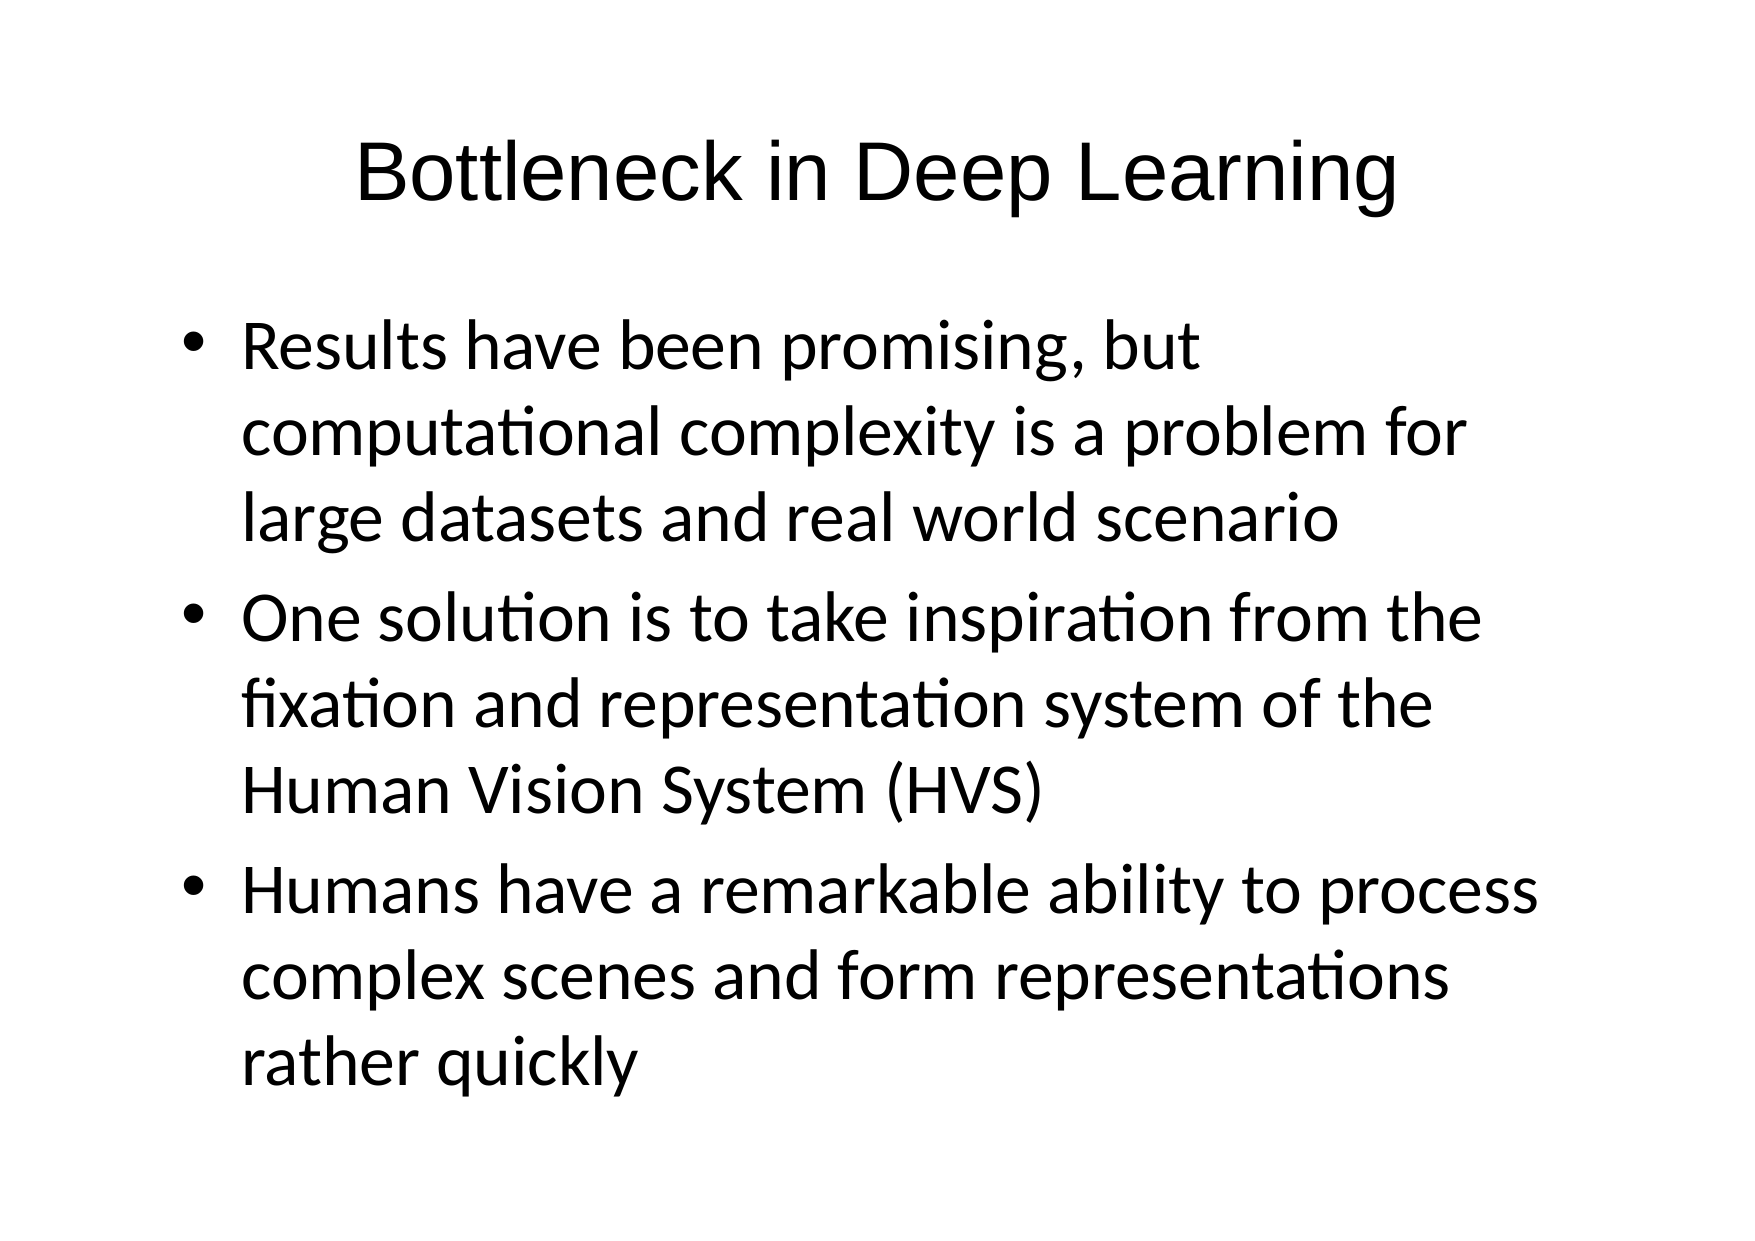

# Bottleneck in Deep Learning
Results have been promising, but computational complexity is a problem for large datasets and real world scenario
One solution is to take inspiration from the fixation and representation system of the Human Vision System (HVS)
Humans have a remarkable ability to process complex scenes and form representations rather quickly